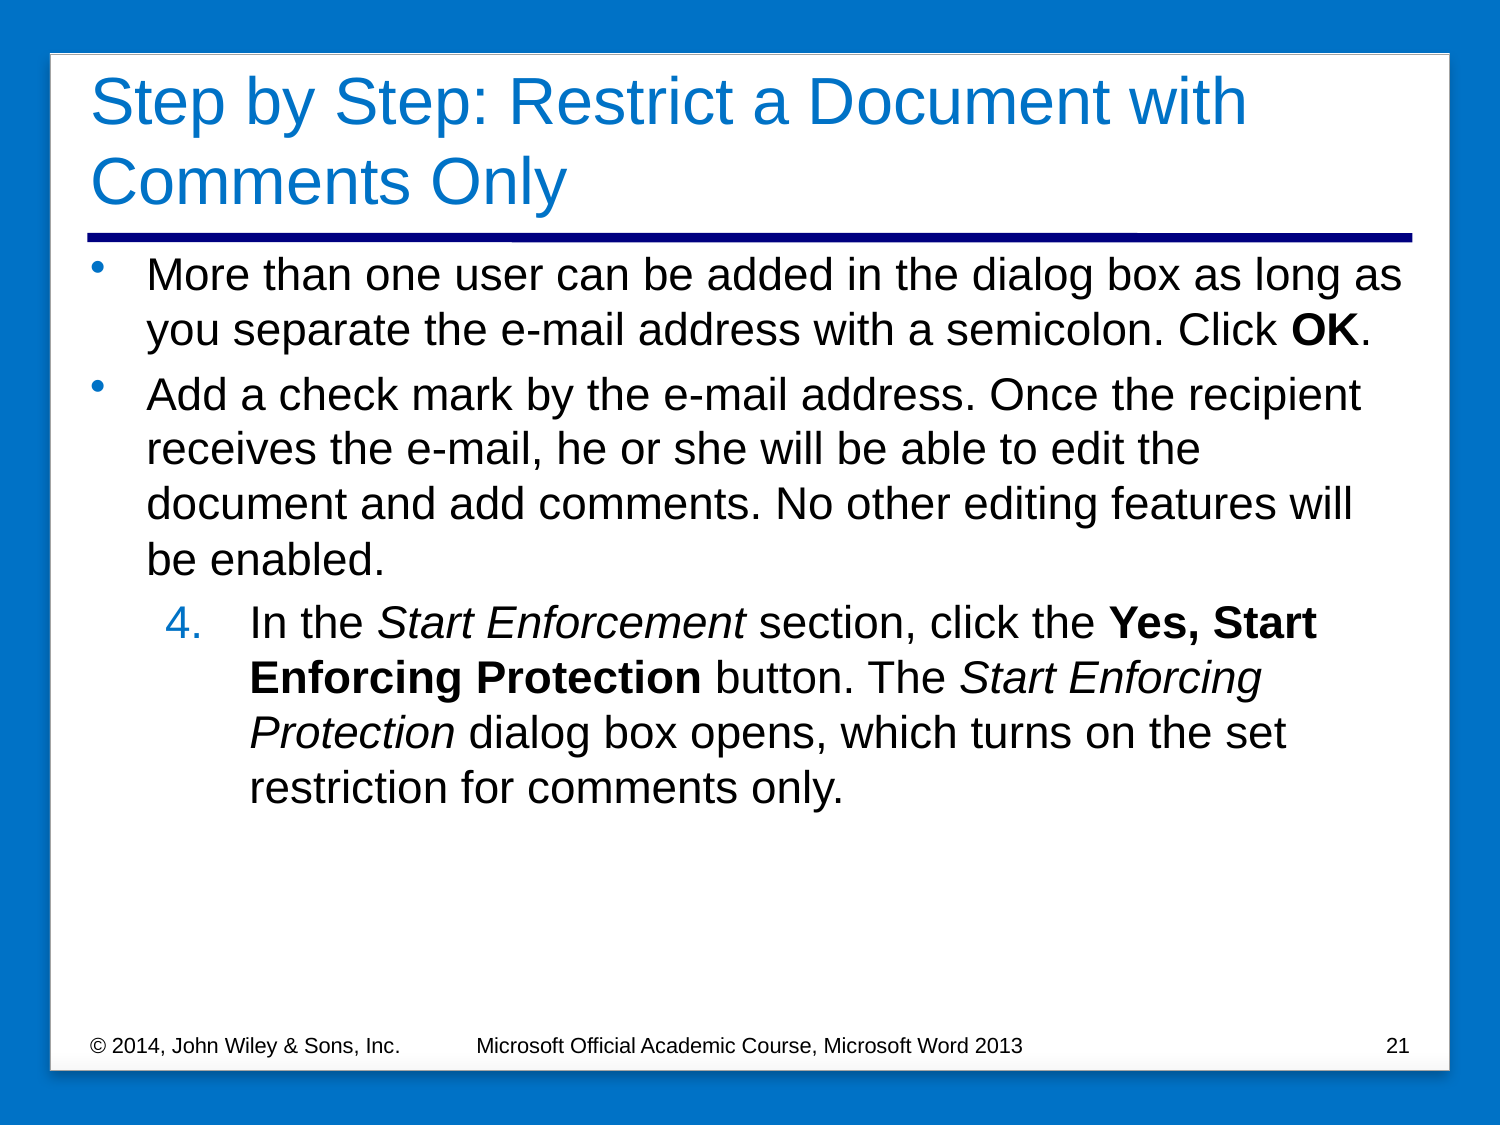

# Step by Step: Restrict a Document with Comments Only
More than one user can be added in the dialog box as long as you separate the e-mail address with a semicolon. Click OK.
Add a check mark by the e-mail address. Once the recipient receives the e-mail, he or she will be able to edit the document and add comments. No other editing features will be enabled.
In the Start Enforcement section, click the Yes, Start Enforcing Protection button. The Start Enforcing Protection dialog box opens, which turns on the set restriction for comments only.
© 2014, John Wiley & Sons, Inc.
Microsoft Official Academic Course, Microsoft Word 2013
21